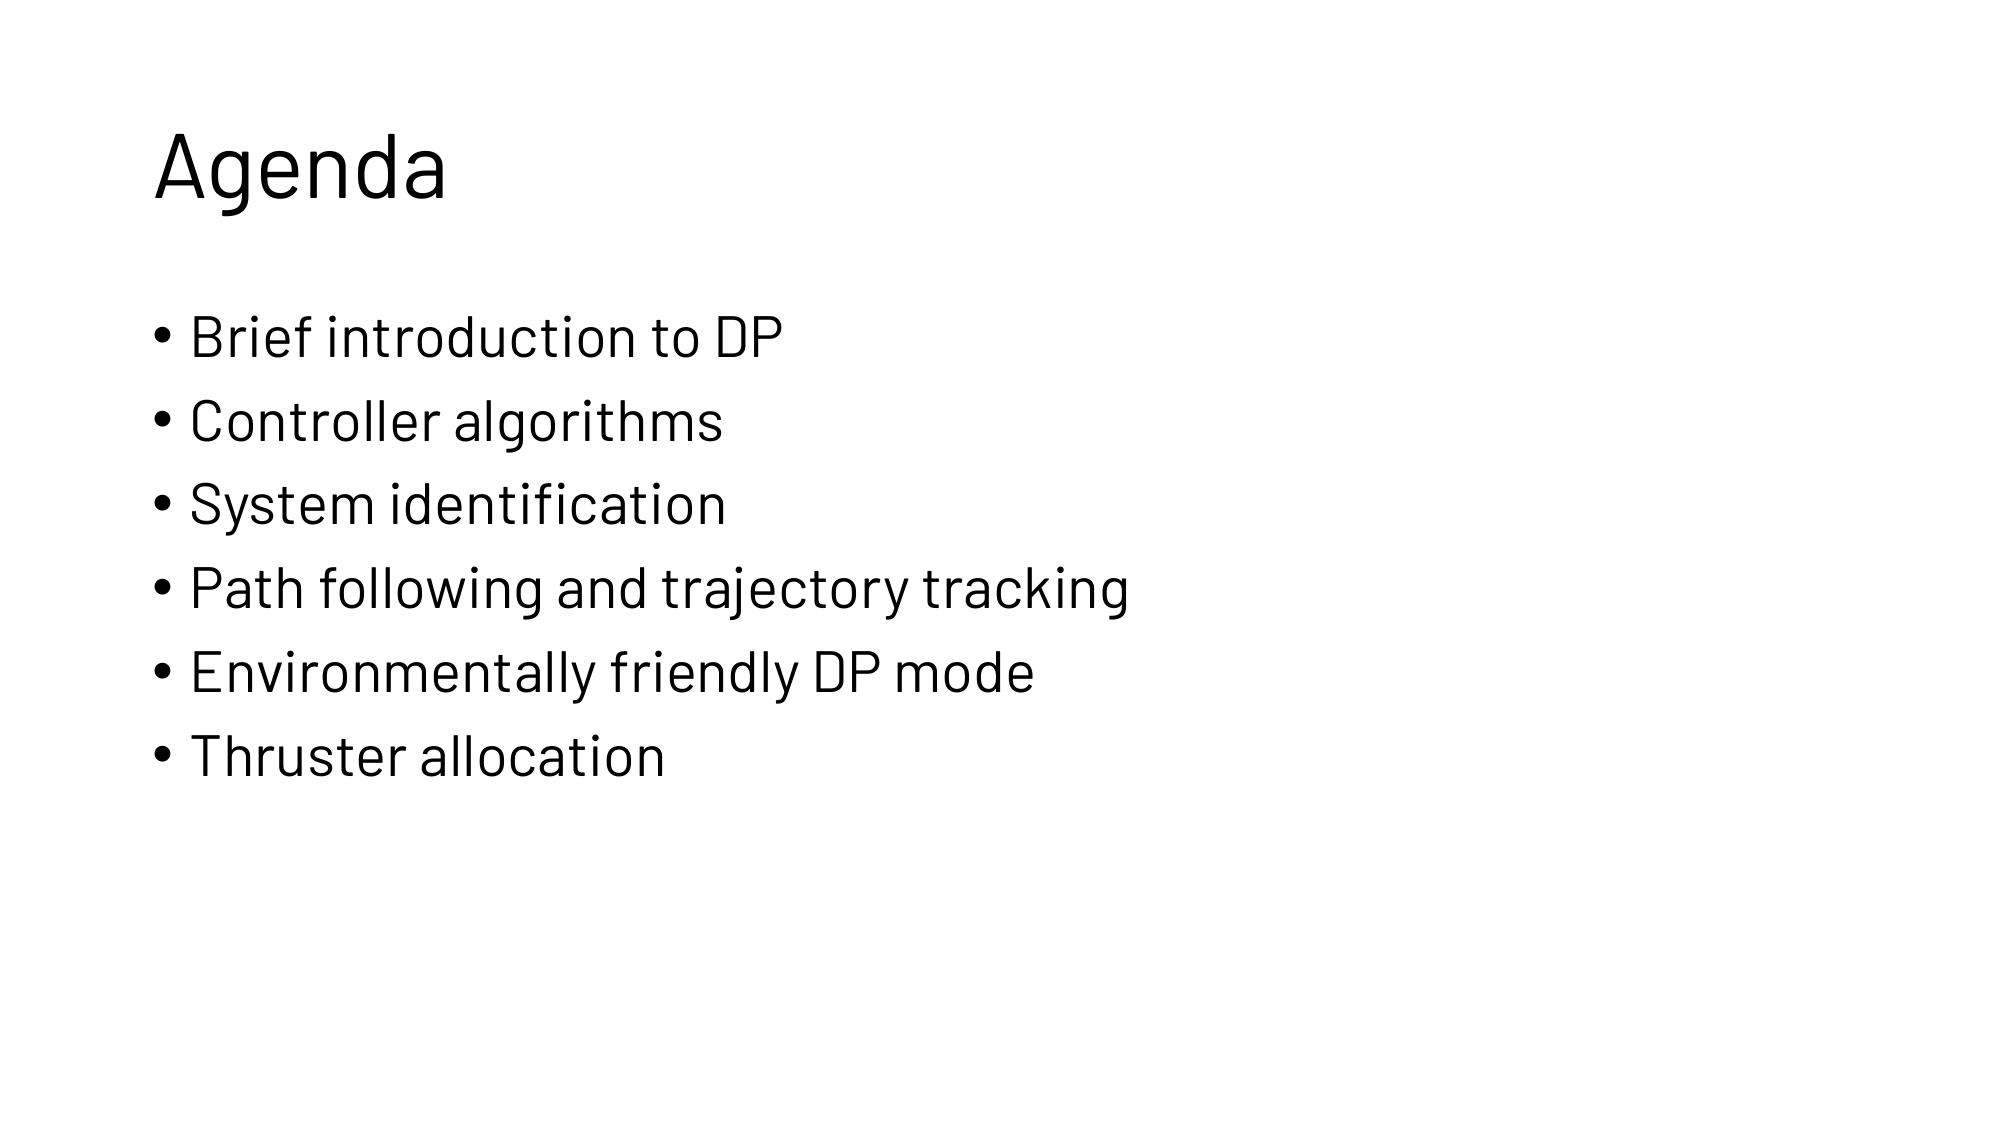

# Agenda
Brief introduction to DP
Controller algorithms
System identification
Path following and trajectory tracking
Environmentally friendly DP mode
Thruster allocation